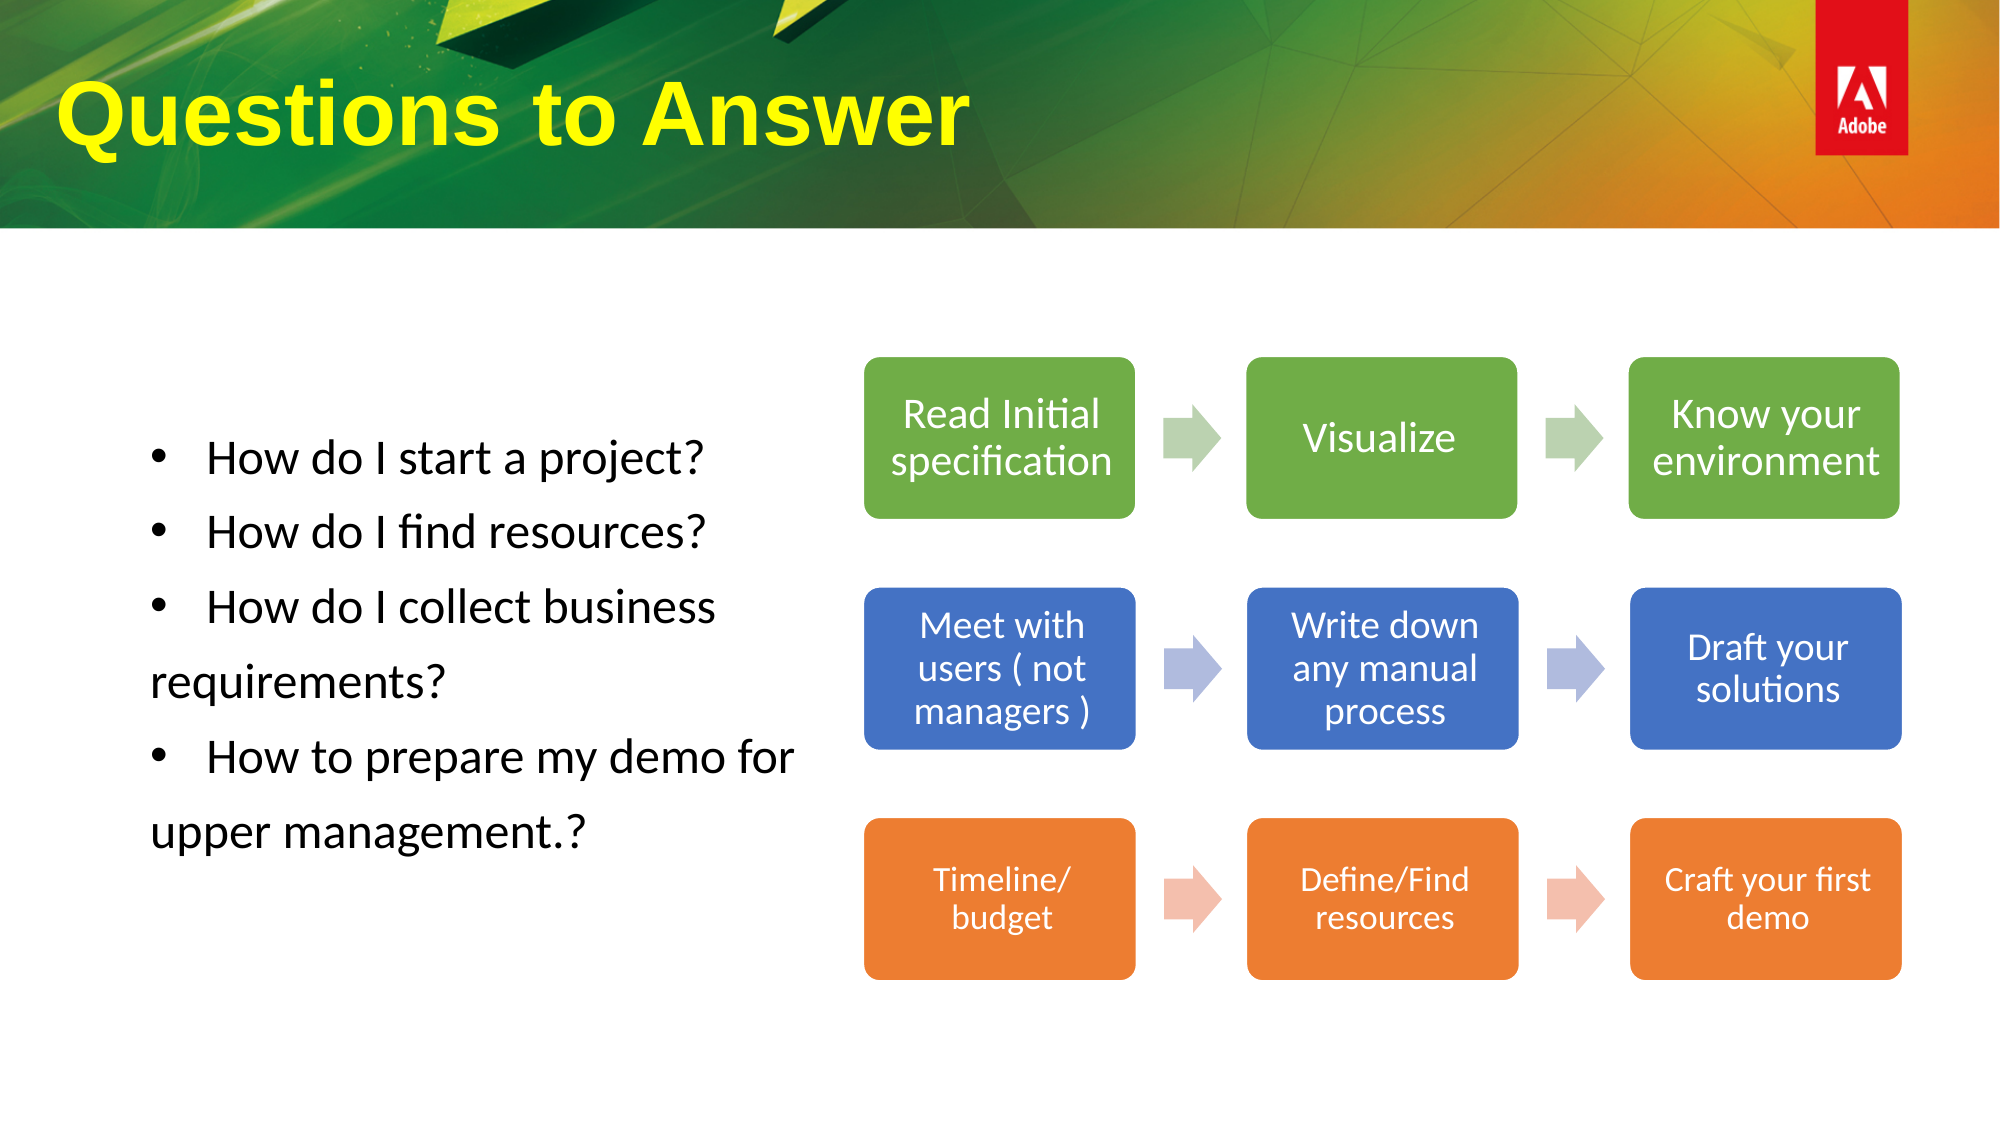

Questions to Answer
Read Initial specification

Visualize

Know your environment
Meet with users ( not managers )

Write down any manual process

Draft your solutions
How do I start a project?
How do I find resources?
How do I collect business
requirements?
How to prepare my demo for
upper management.?
Timeline/budget

Define/Find resources

Craft your first demo